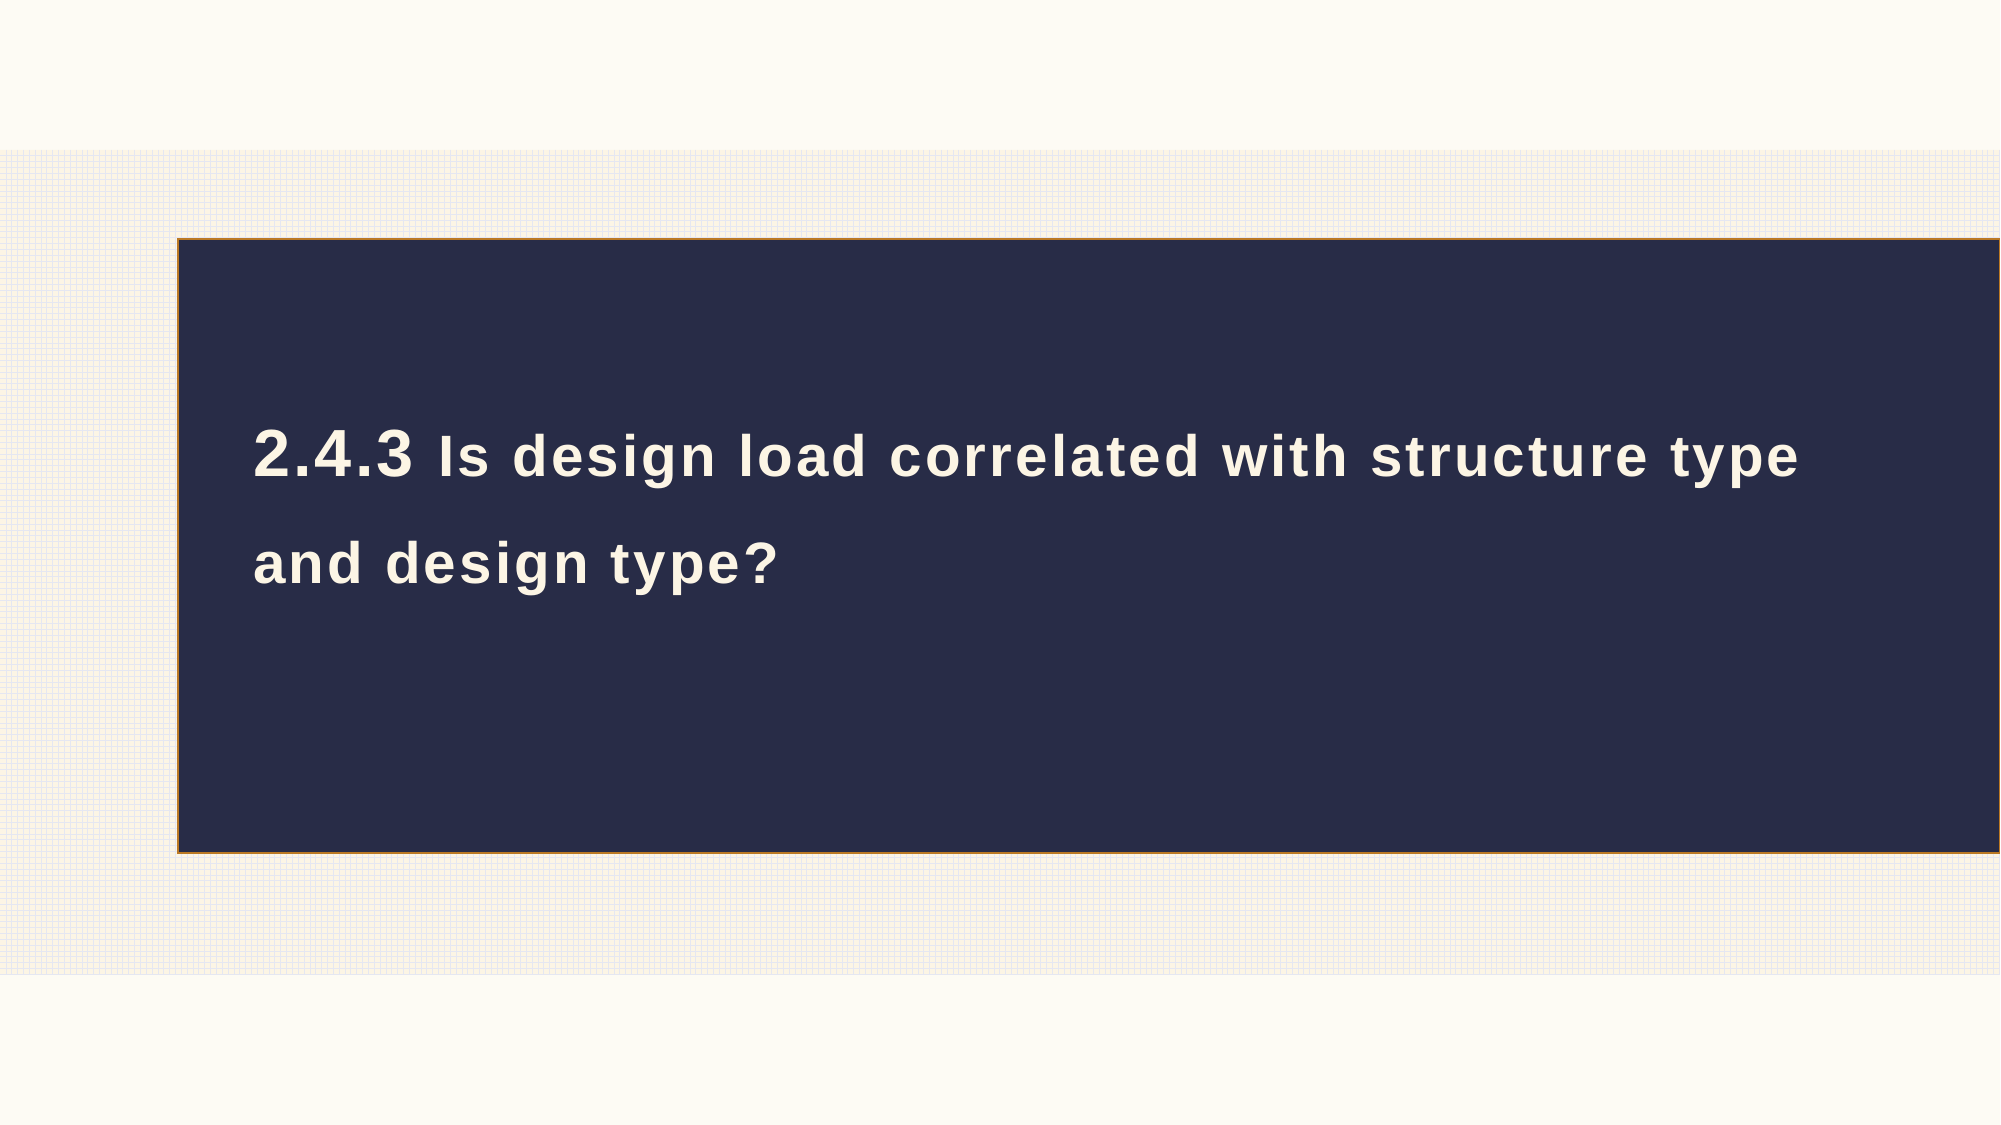

# 2.4.3 Is design load correlated with structure type 	  and design type?